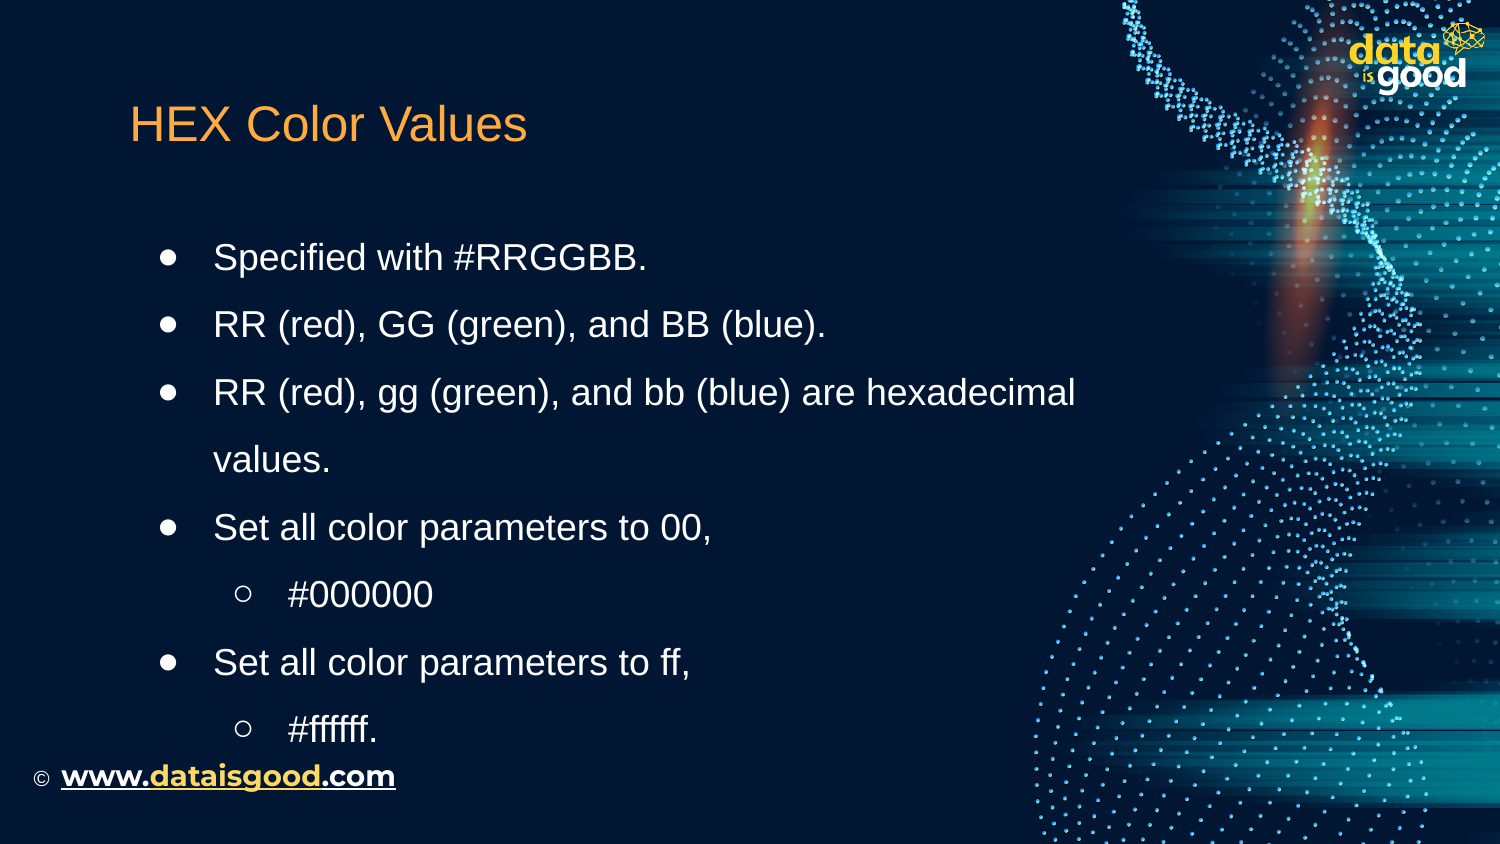

# HEX Color Values
Specified with #RRGGBB.
RR (red), GG (green), and BB (blue).
RR (red), gg (green), and bb (blue) are hexadecimal values.
Set all color parameters to 00,
#000000
Set all color parameters to ff,
#ffffff.